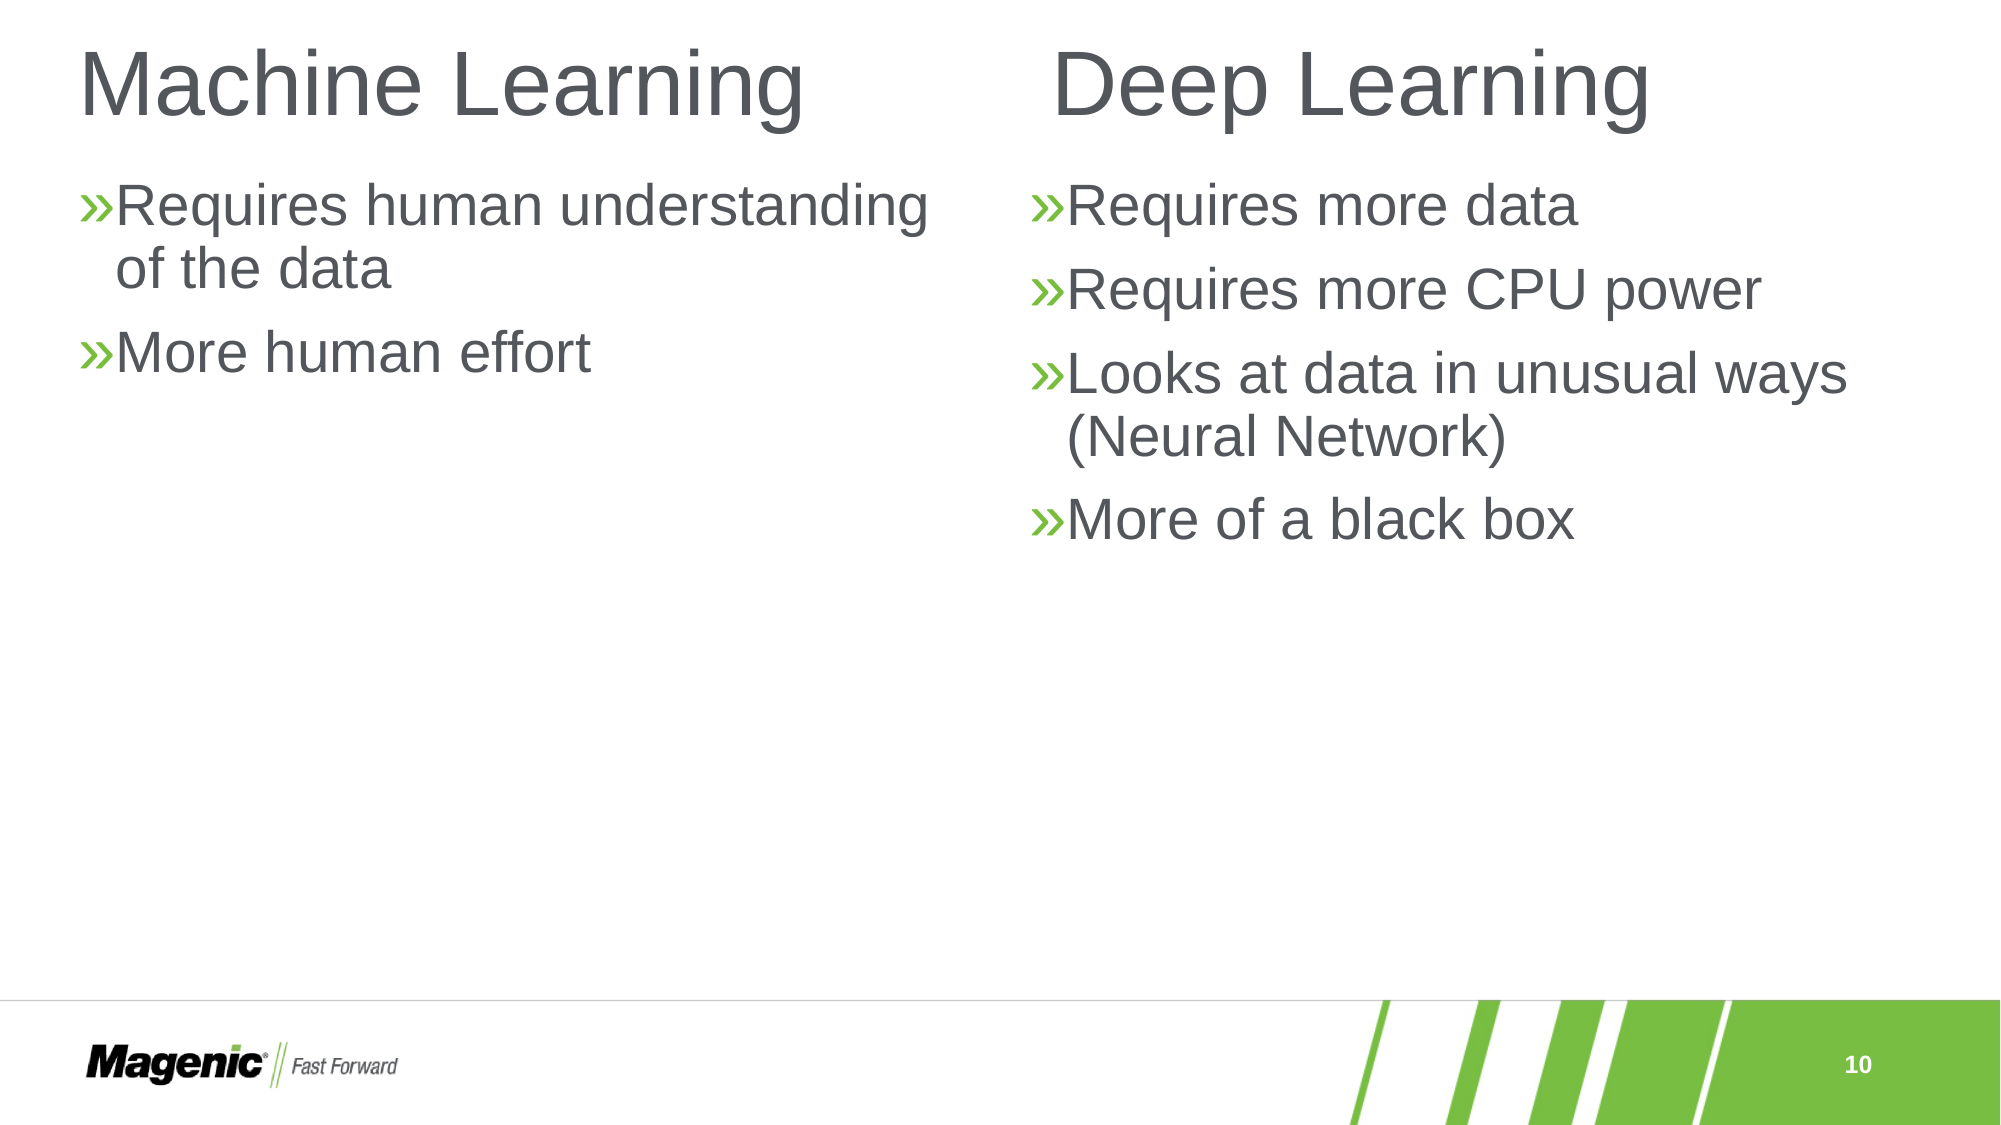

Deep Learning
# Machine Learning
Requires more data
Requires more CPU power
Looks at data in unusual ways (Neural Network)
More of a black box

Requires human understanding of the data
More human effort